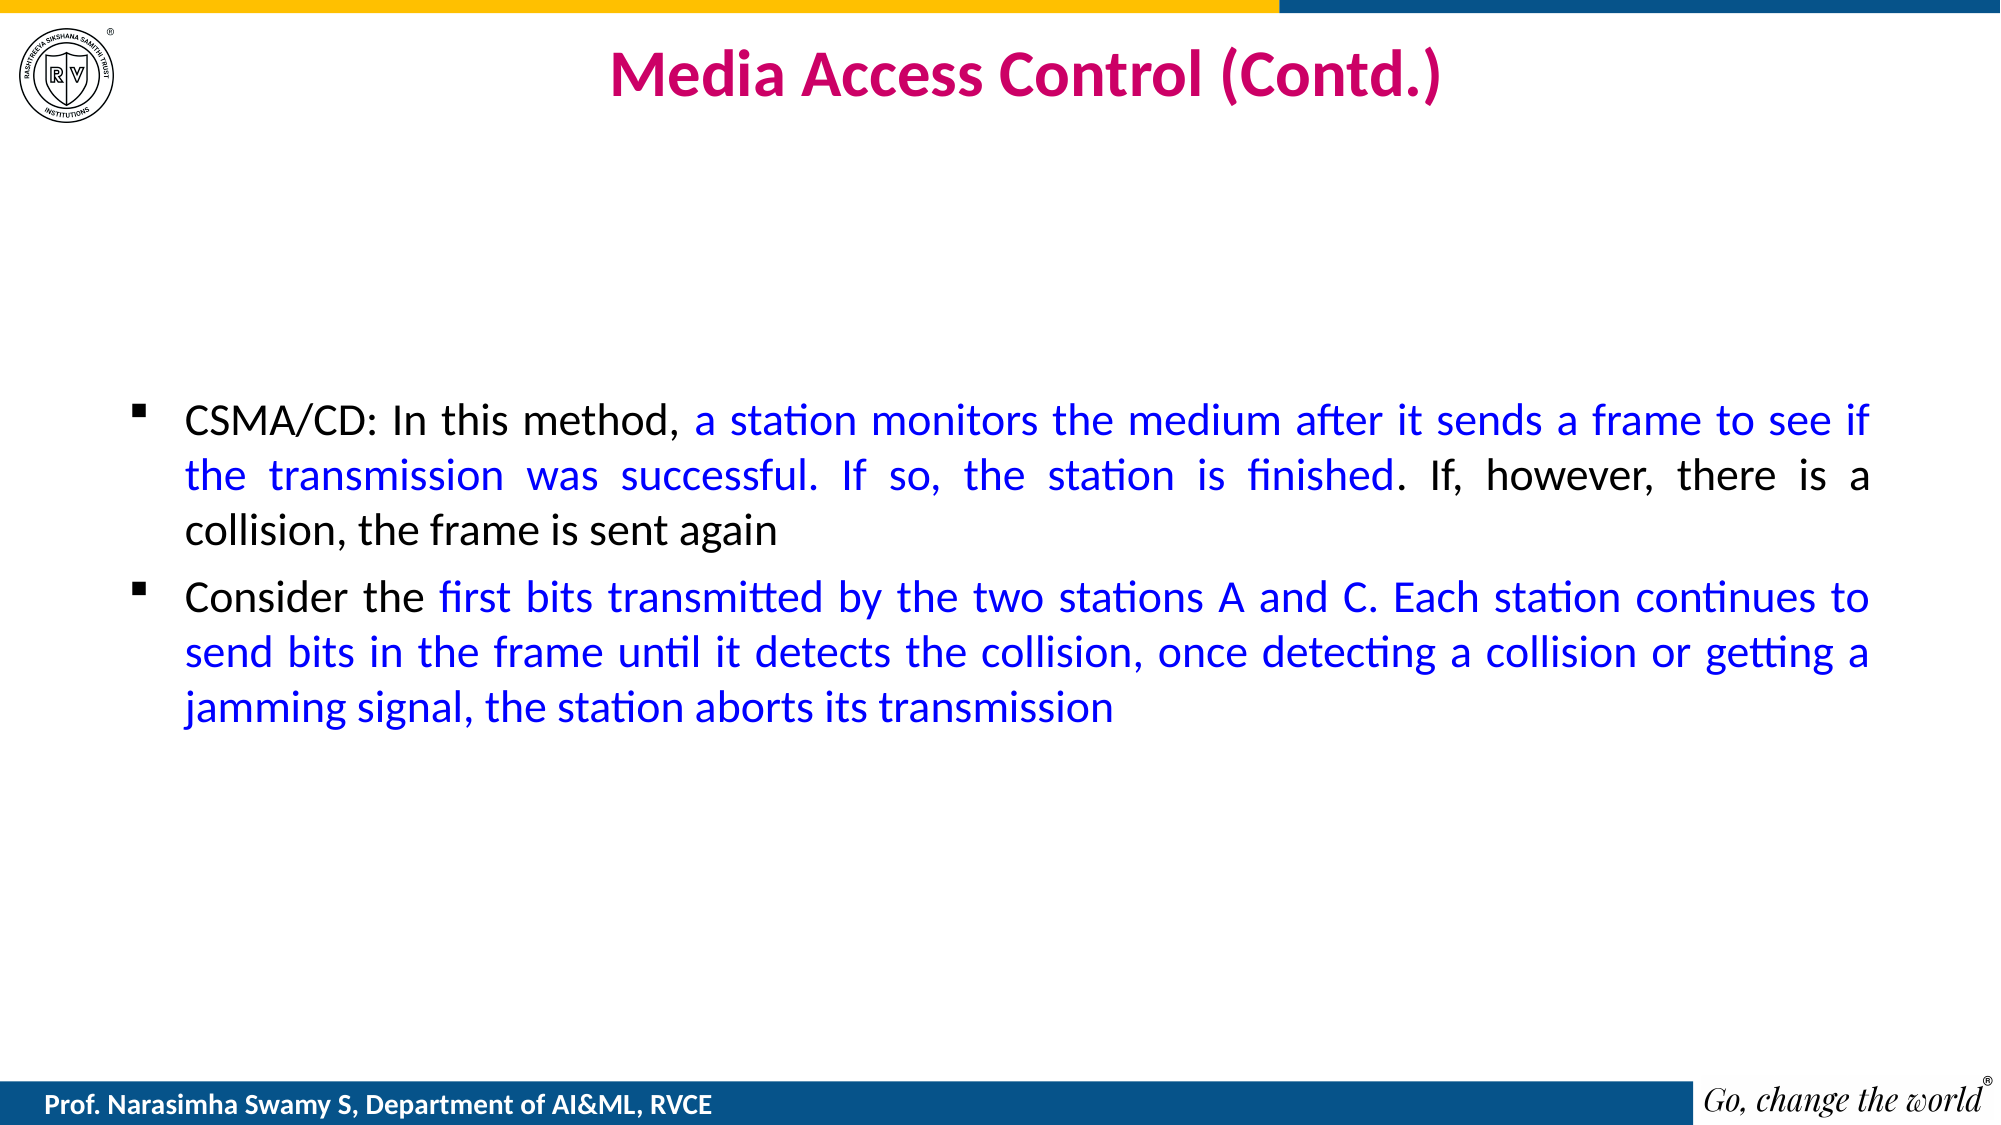

# Media Access Control (Contd.)
CSMA/CD: In this method, a station monitors the medium after it sends a frame to see if the transmission was successful. If so, the station is finished. If, however, there is a collision, the frame is sent again
Consider the first bits transmitted by the two stations A and C. Each station continues to send bits in the frame until it detects the collision, once detecting a collision or getting a jamming signal, the station aborts its transmission